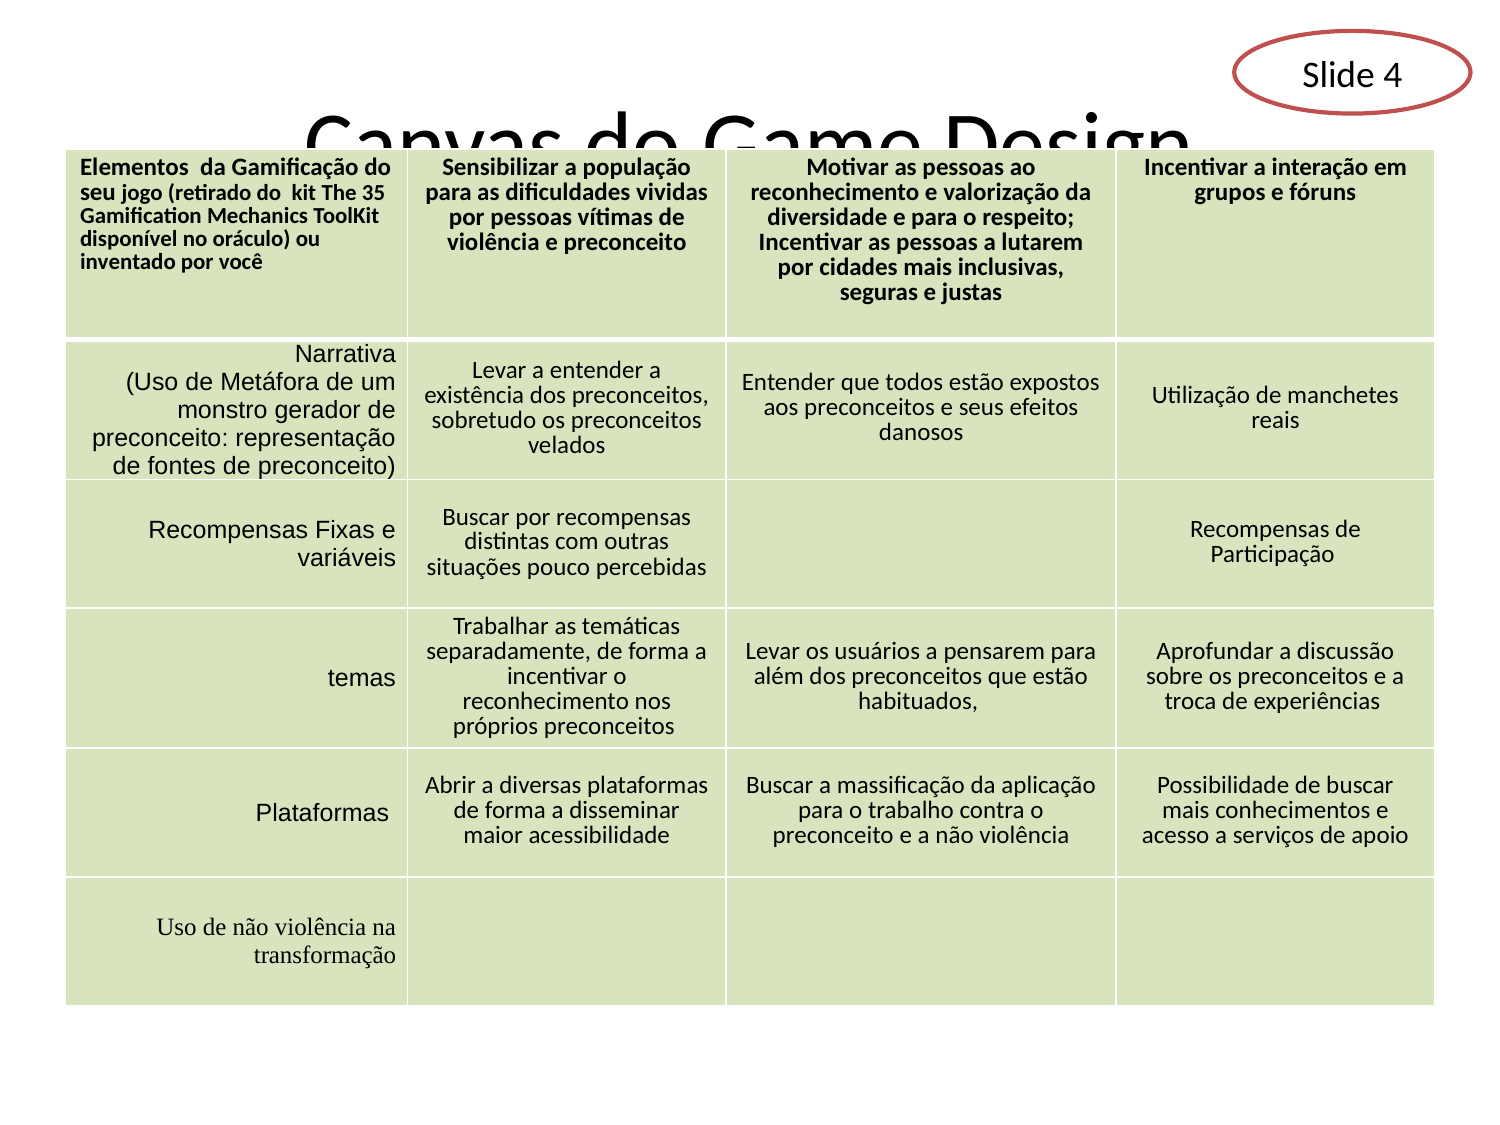

Slide 4
# Canvas do Game Design
| Elementos da Gamificação do seu jogo (retirado do kit The 35 Gamification Mechanics ToolKit disponível no oráculo) ou inventado por você | Sensibilizar a população para as dificuldades vividas por pessoas vítimas de violência e preconceito | Motivar as pessoas ao reconhecimento e valorização da diversidade e para o respeito; Incentivar as pessoas a lutarem por cidades mais inclusivas, seguras e justas | Incentivar a interação em grupos e fóruns |
| --- | --- | --- | --- |
| Narrativa (Uso de Metáfora de um monstro gerador de preconceito: representação de fontes de preconceito) | Levar a entender a existência dos preconceitos, sobretudo os preconceitos velados | Entender que todos estão expostos aos preconceitos e seus efeitos danosos | Utilização de manchetes reais |
| Recompensas Fixas e variáveis | Buscar por recompensas distintas com outras situações pouco percebidas |  | Recompensas de Participação |
| temas | Trabalhar as temáticas separadamente, de forma a incentivar o reconhecimento nos próprios preconceitos | Levar os usuários a pensarem para além dos preconceitos que estão habituados, | Aprofundar a discussão sobre os preconceitos e a troca de experiências |
| Plataformas | Abrir a diversas plataformas de forma a disseminar maior acessibilidade | Buscar a massificação da aplicação para o trabalho contra o preconceito e a não violência | Possibilidade de buscar mais conhecimentos e acesso a serviços de apoio |
| Uso de não violência na transformação |  |  |  |